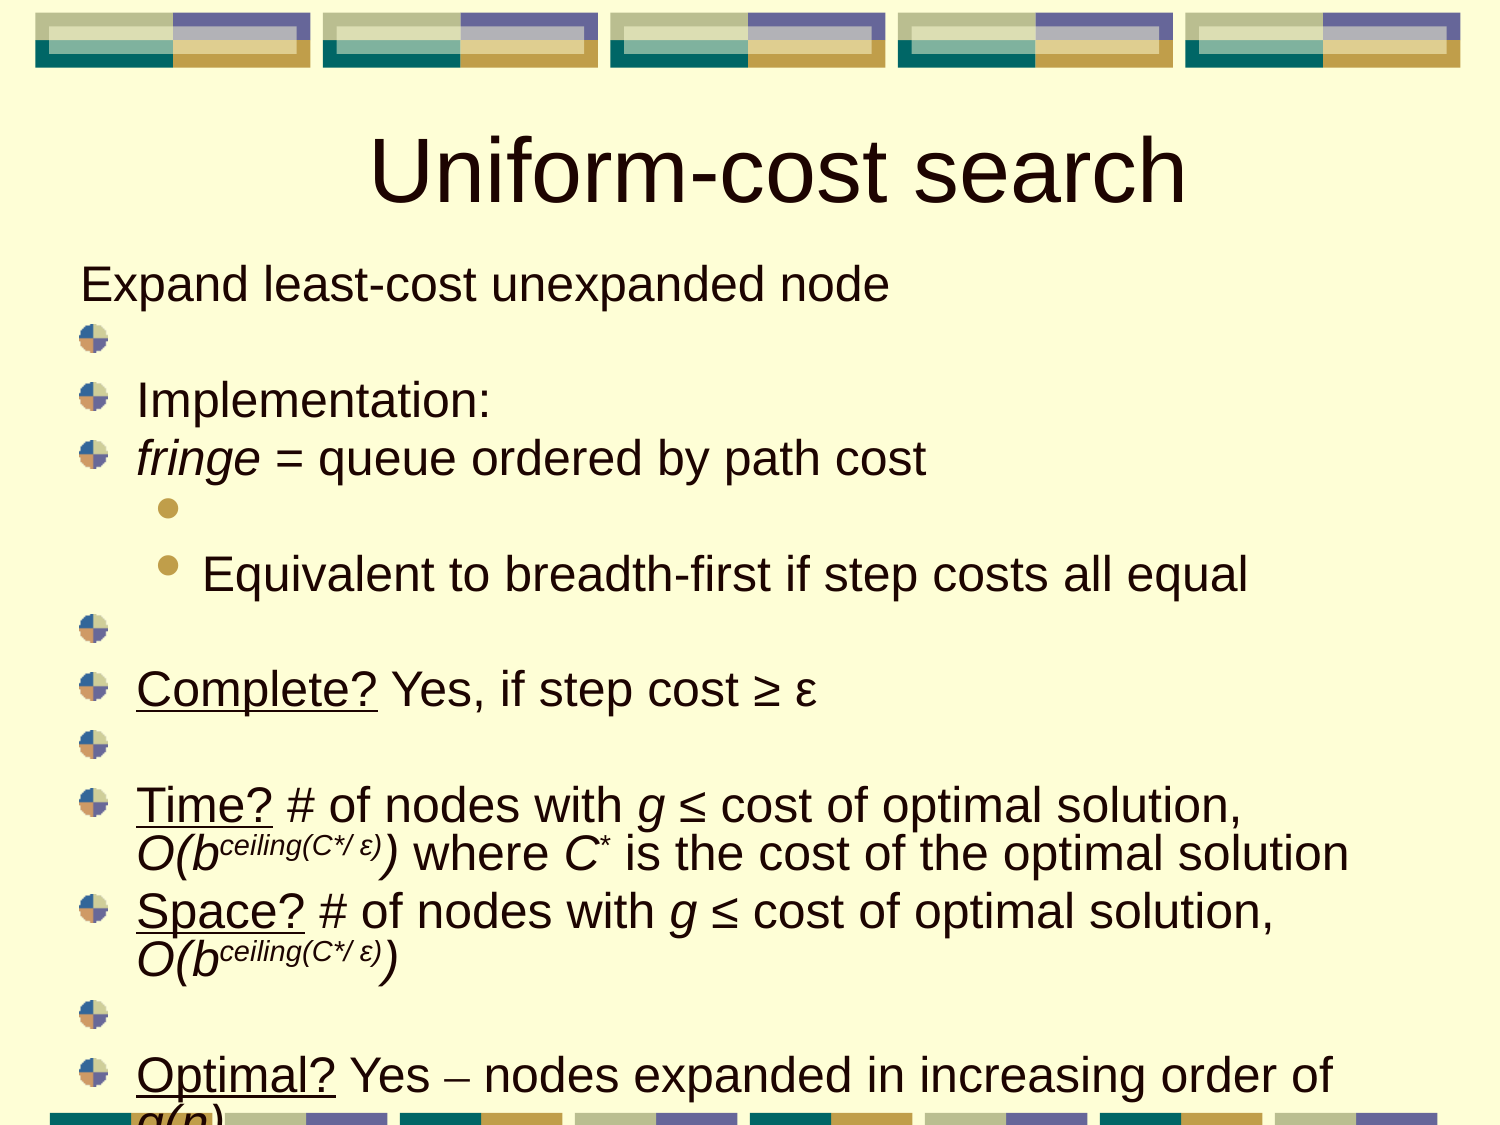

# Uniform-cost search
Expand least-cost unexpanded node

Implementation:
fringe = queue ordered by path cost

Equivalent to breadth-first if step costs all equal

Complete? Yes, if step cost ≥ ε

Time? # of nodes with g ≤ cost of optimal solution, O(bceiling(C*/ ε)) where C* is the cost of the optimal solution
Space? # of nodes with g ≤ cost of optimal solution, O(bceiling(C*/ ε))

Optimal? Yes – nodes expanded in increasing order of g(n)

let
C* be the cost of optimal solution.
         ε  is possitive constant (every action cost)